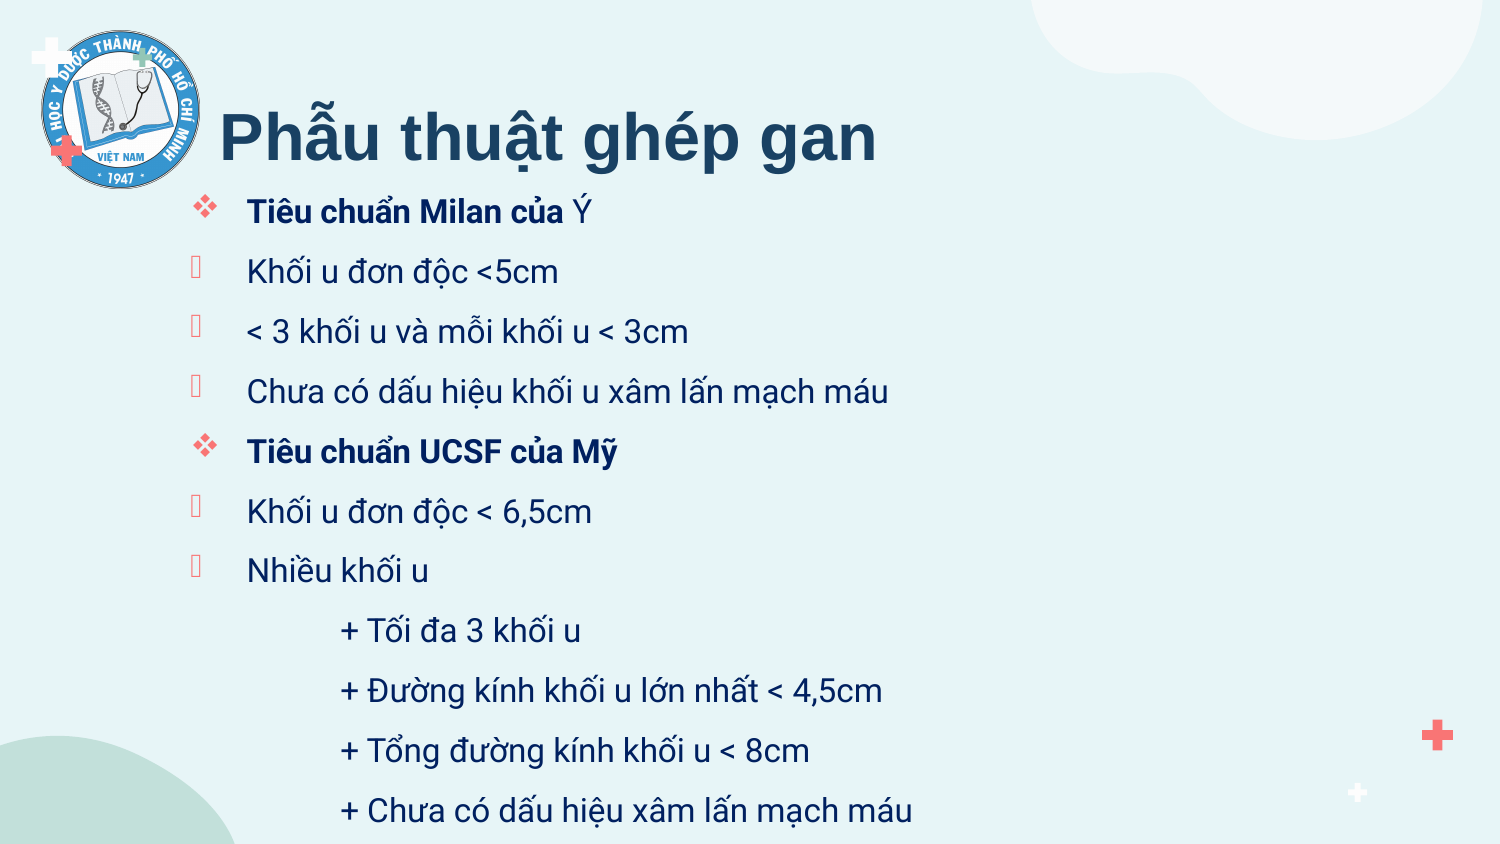

# Phẫu thuật ghép gan
Tiêu chuẩn Milan của Ý
Khối u đơn độc <5cm
< 3 khối u và mỗi khối u < 3cm
Chưa có dấu hiệu khối u xâm lấn mạch máu
Tiêu chuẩn UCSF của Mỹ
Khối u đơn độc < 6,5cm
Nhiều khối u
	+ Tối đa 3 khối u
	+ Đường kính khối u lớn nhất < 4,5cm
	+ Tổng đường kính khối u < 8cm
	+ Chưa có dấu hiệu xâm lấn mạch máu